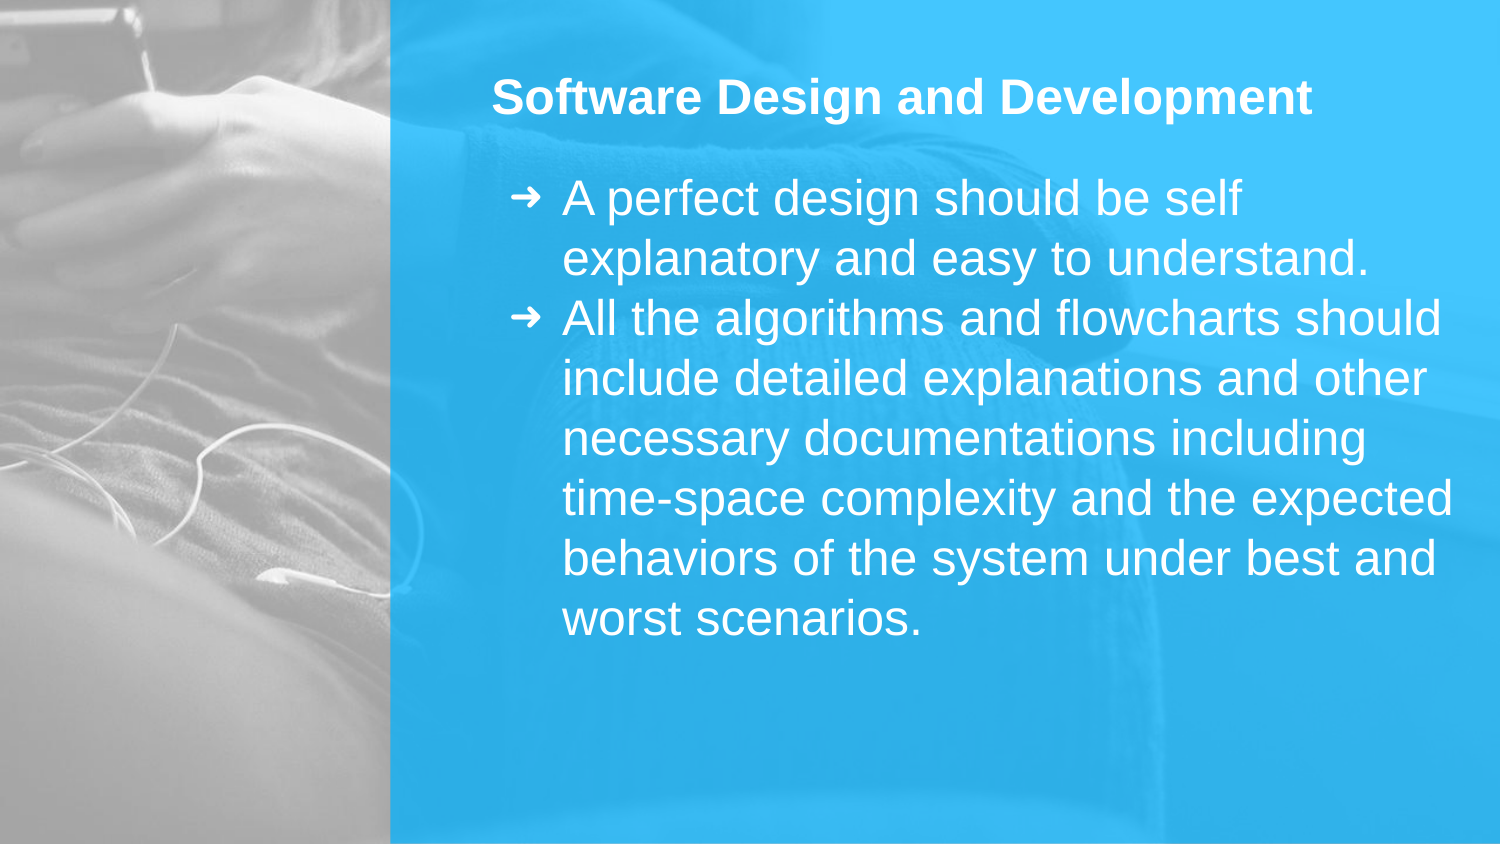

# Software Design and Development
A perfect design should be self explanatory and easy to understand.
All the algorithms and flowcharts should include detailed explanations and other necessary documentations including time-space complexity and the expected behaviors of the system under best and worst scenarios.